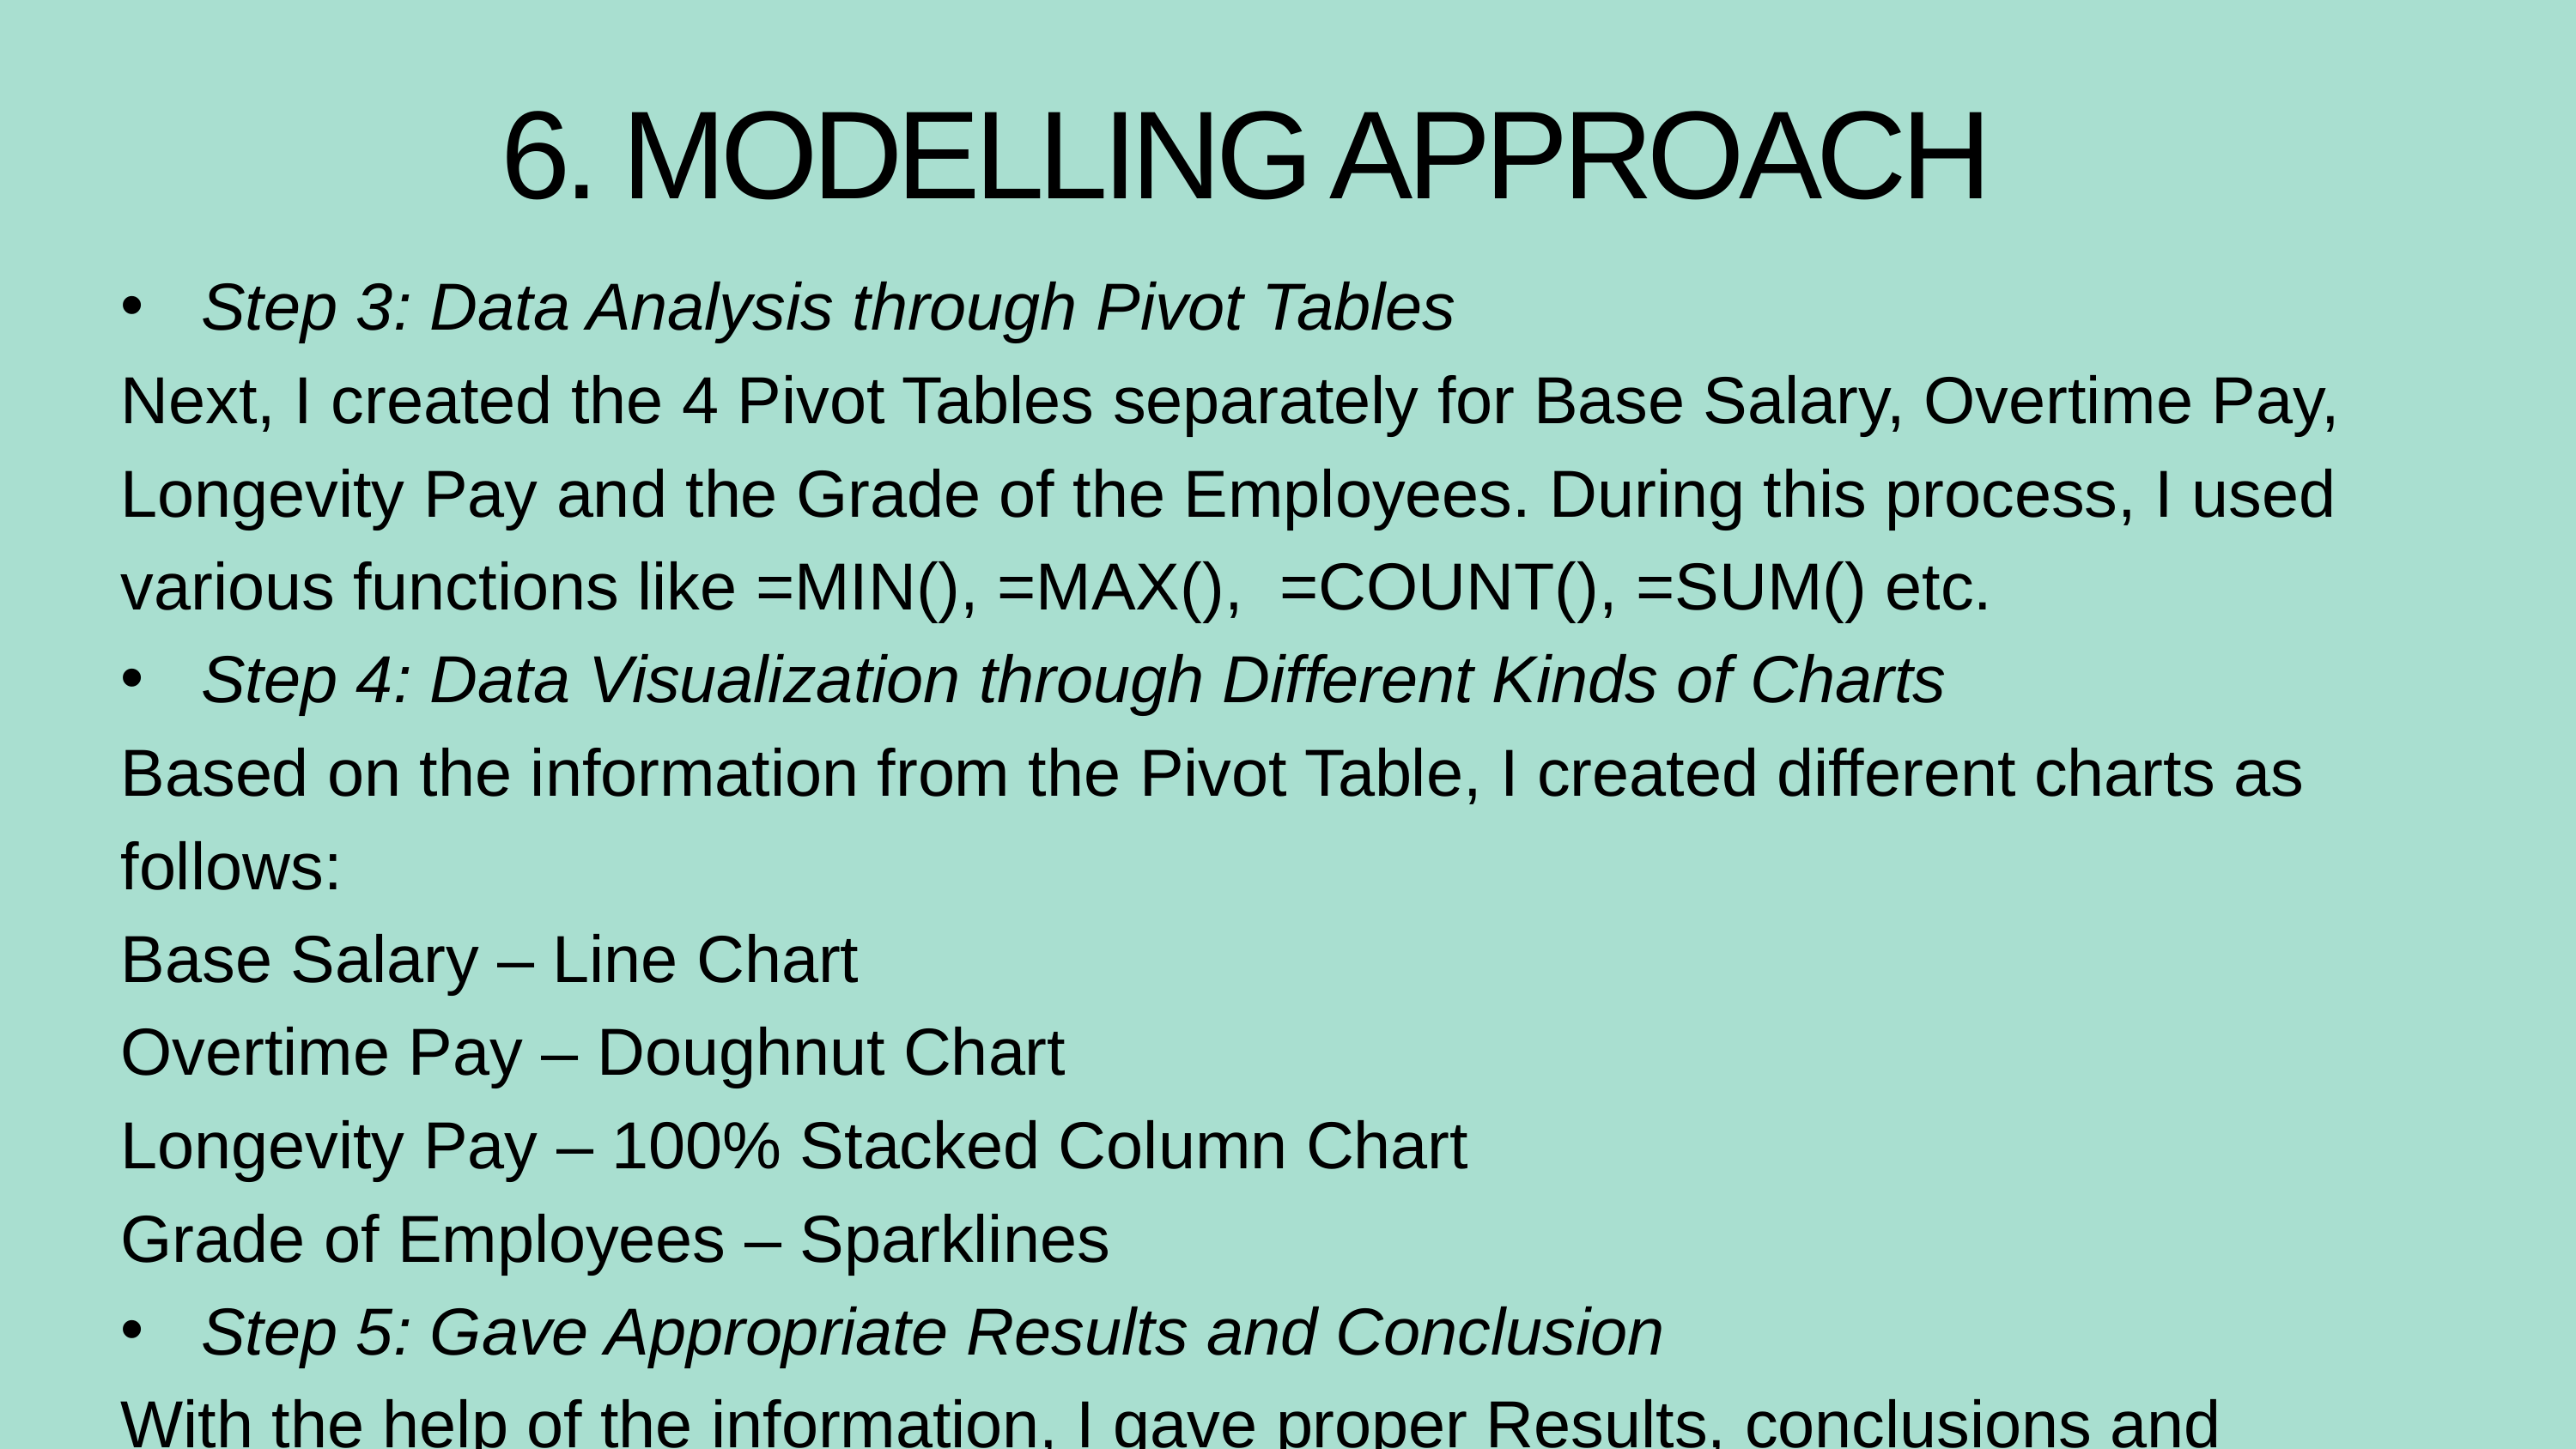

6. MODELLING APPROACH
Step 3: Data Analysis through Pivot Tables
Next, I created the 4 Pivot Tables separately for Base Salary, Overtime Pay, Longevity Pay and the Grade of the Employees. During this process, I used various functions like =MIN(), =MAX(),  =COUNT(), =SUM() etc.
Step 4: Data Visualization through Different Kinds of Charts
Based on the information from the Pivot Table, I created different charts as follows:
Base Salary – Line Chart
Overtime Pay – Doughnut Chart
Longevity Pay – 100% Stacked Column Chart
Grade of Employees – Sparklines
Step 5: Gave Appropriate Results and Conclusion
With the help of the information, I gave proper Results, conclusions and suggestions.